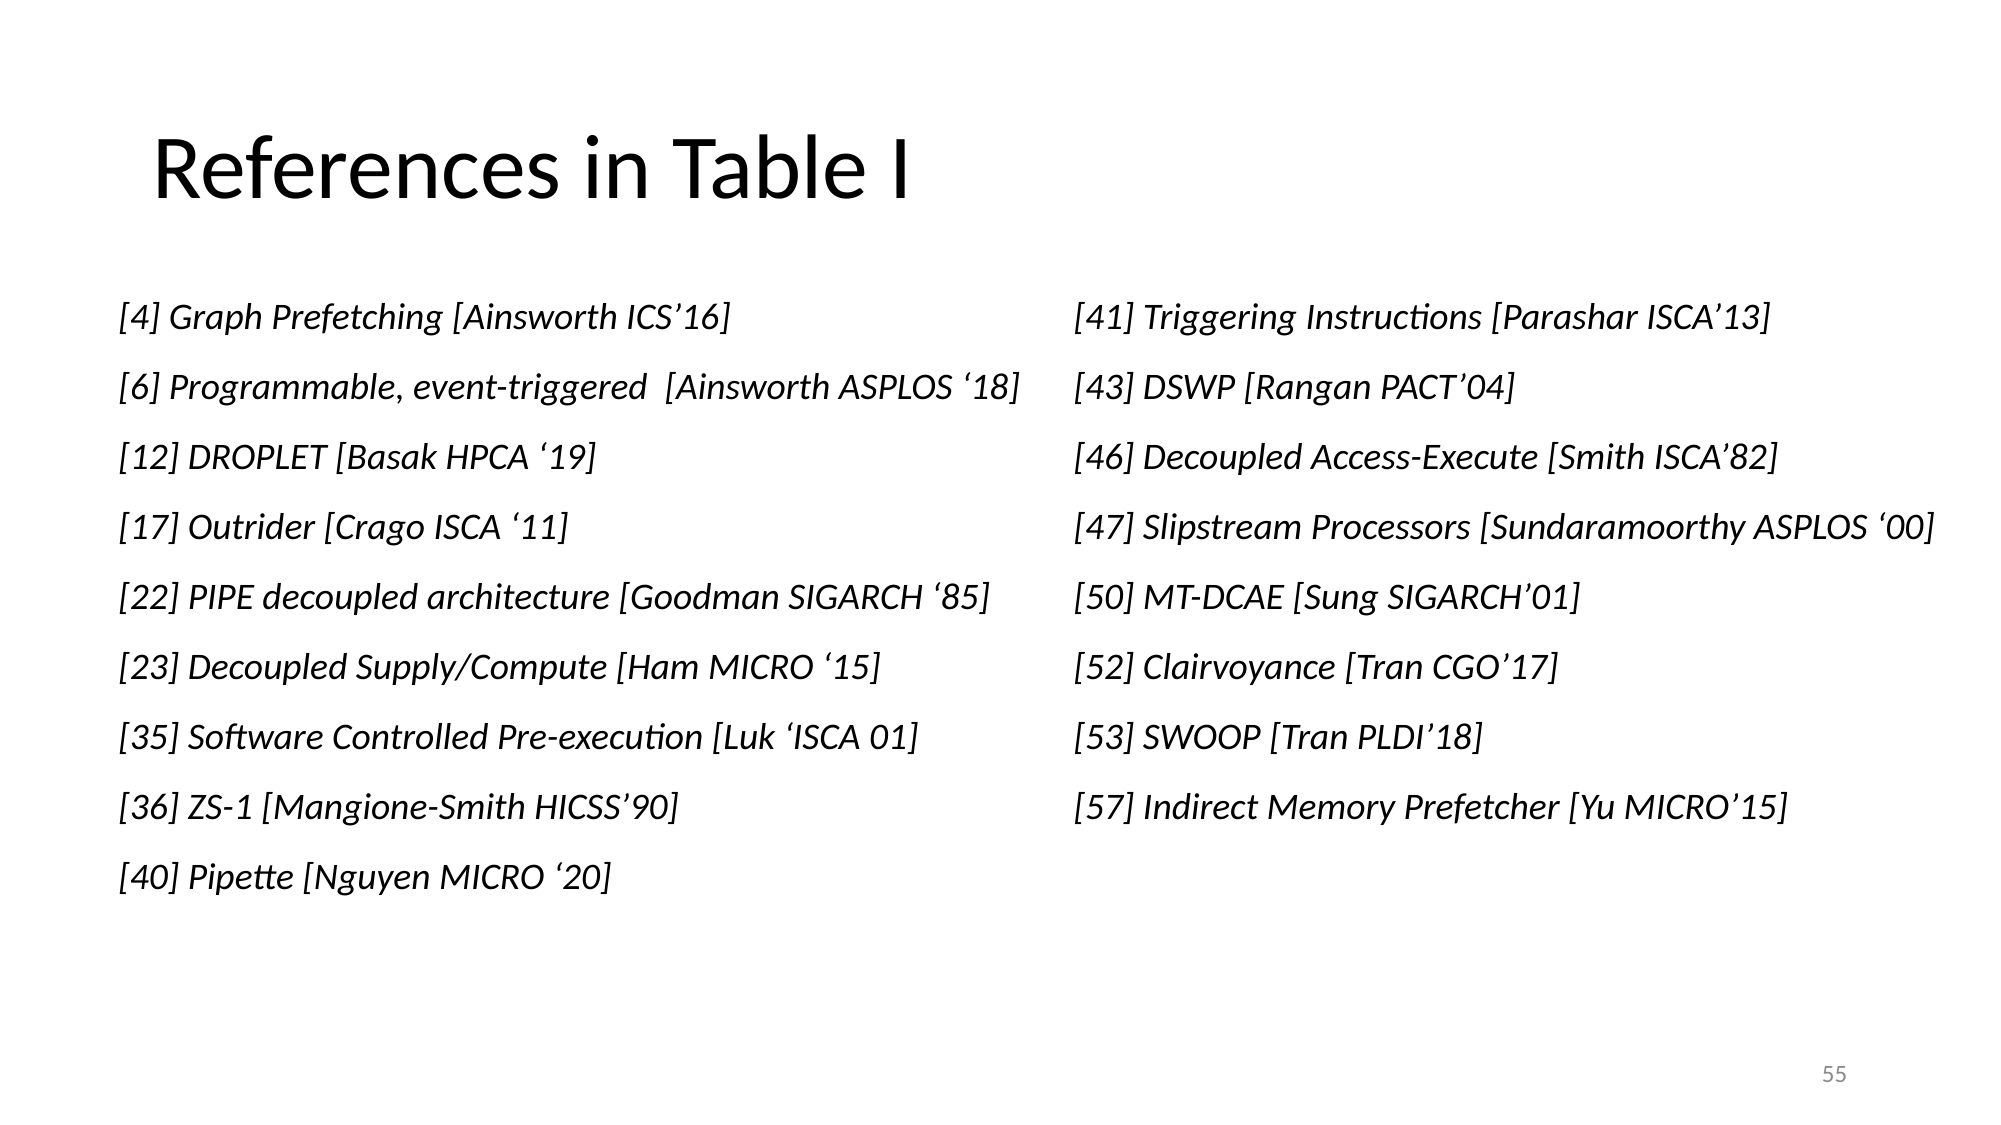

# References in Table I
[4] Graph Prefetching [Ainsworth ICS’16]
[6] Programmable, event-triggered  [Ainsworth ASPLOS ‘18]
[12] DROPLET [Basak HPCA ‘19]
[17] Outrider [Crago ISCA ‘11]
[22] PIPE decoupled architecture [Goodman SIGARCH ‘85]
[23] Decoupled Supply/Compute [Ham MICRO ‘15]
[35] Software Controlled Pre-execution [Luk ‘ISCA 01]
[36] ZS-1 [Mangione-Smith HICSS’90]
[40] Pipette [Nguyen MICRO ‘20]

[41] Triggering Instructions [Parashar ISCA’13]
[43] DSWP [Rangan PACT’04]
[46] Decoupled Access-Execute [Smith ISCA’82]
[47] Slipstream Processors [Sundaramoorthy ASPLOS ‘00]
[50] MT-DCAE [Sung SIGARCH’01]
[52] Clairvoyance [Tran CGO’17]
[53] SWOOP [Tran PLDI’18]
[57] Indirect Memory Prefetcher [Yu MICRO’15]

55